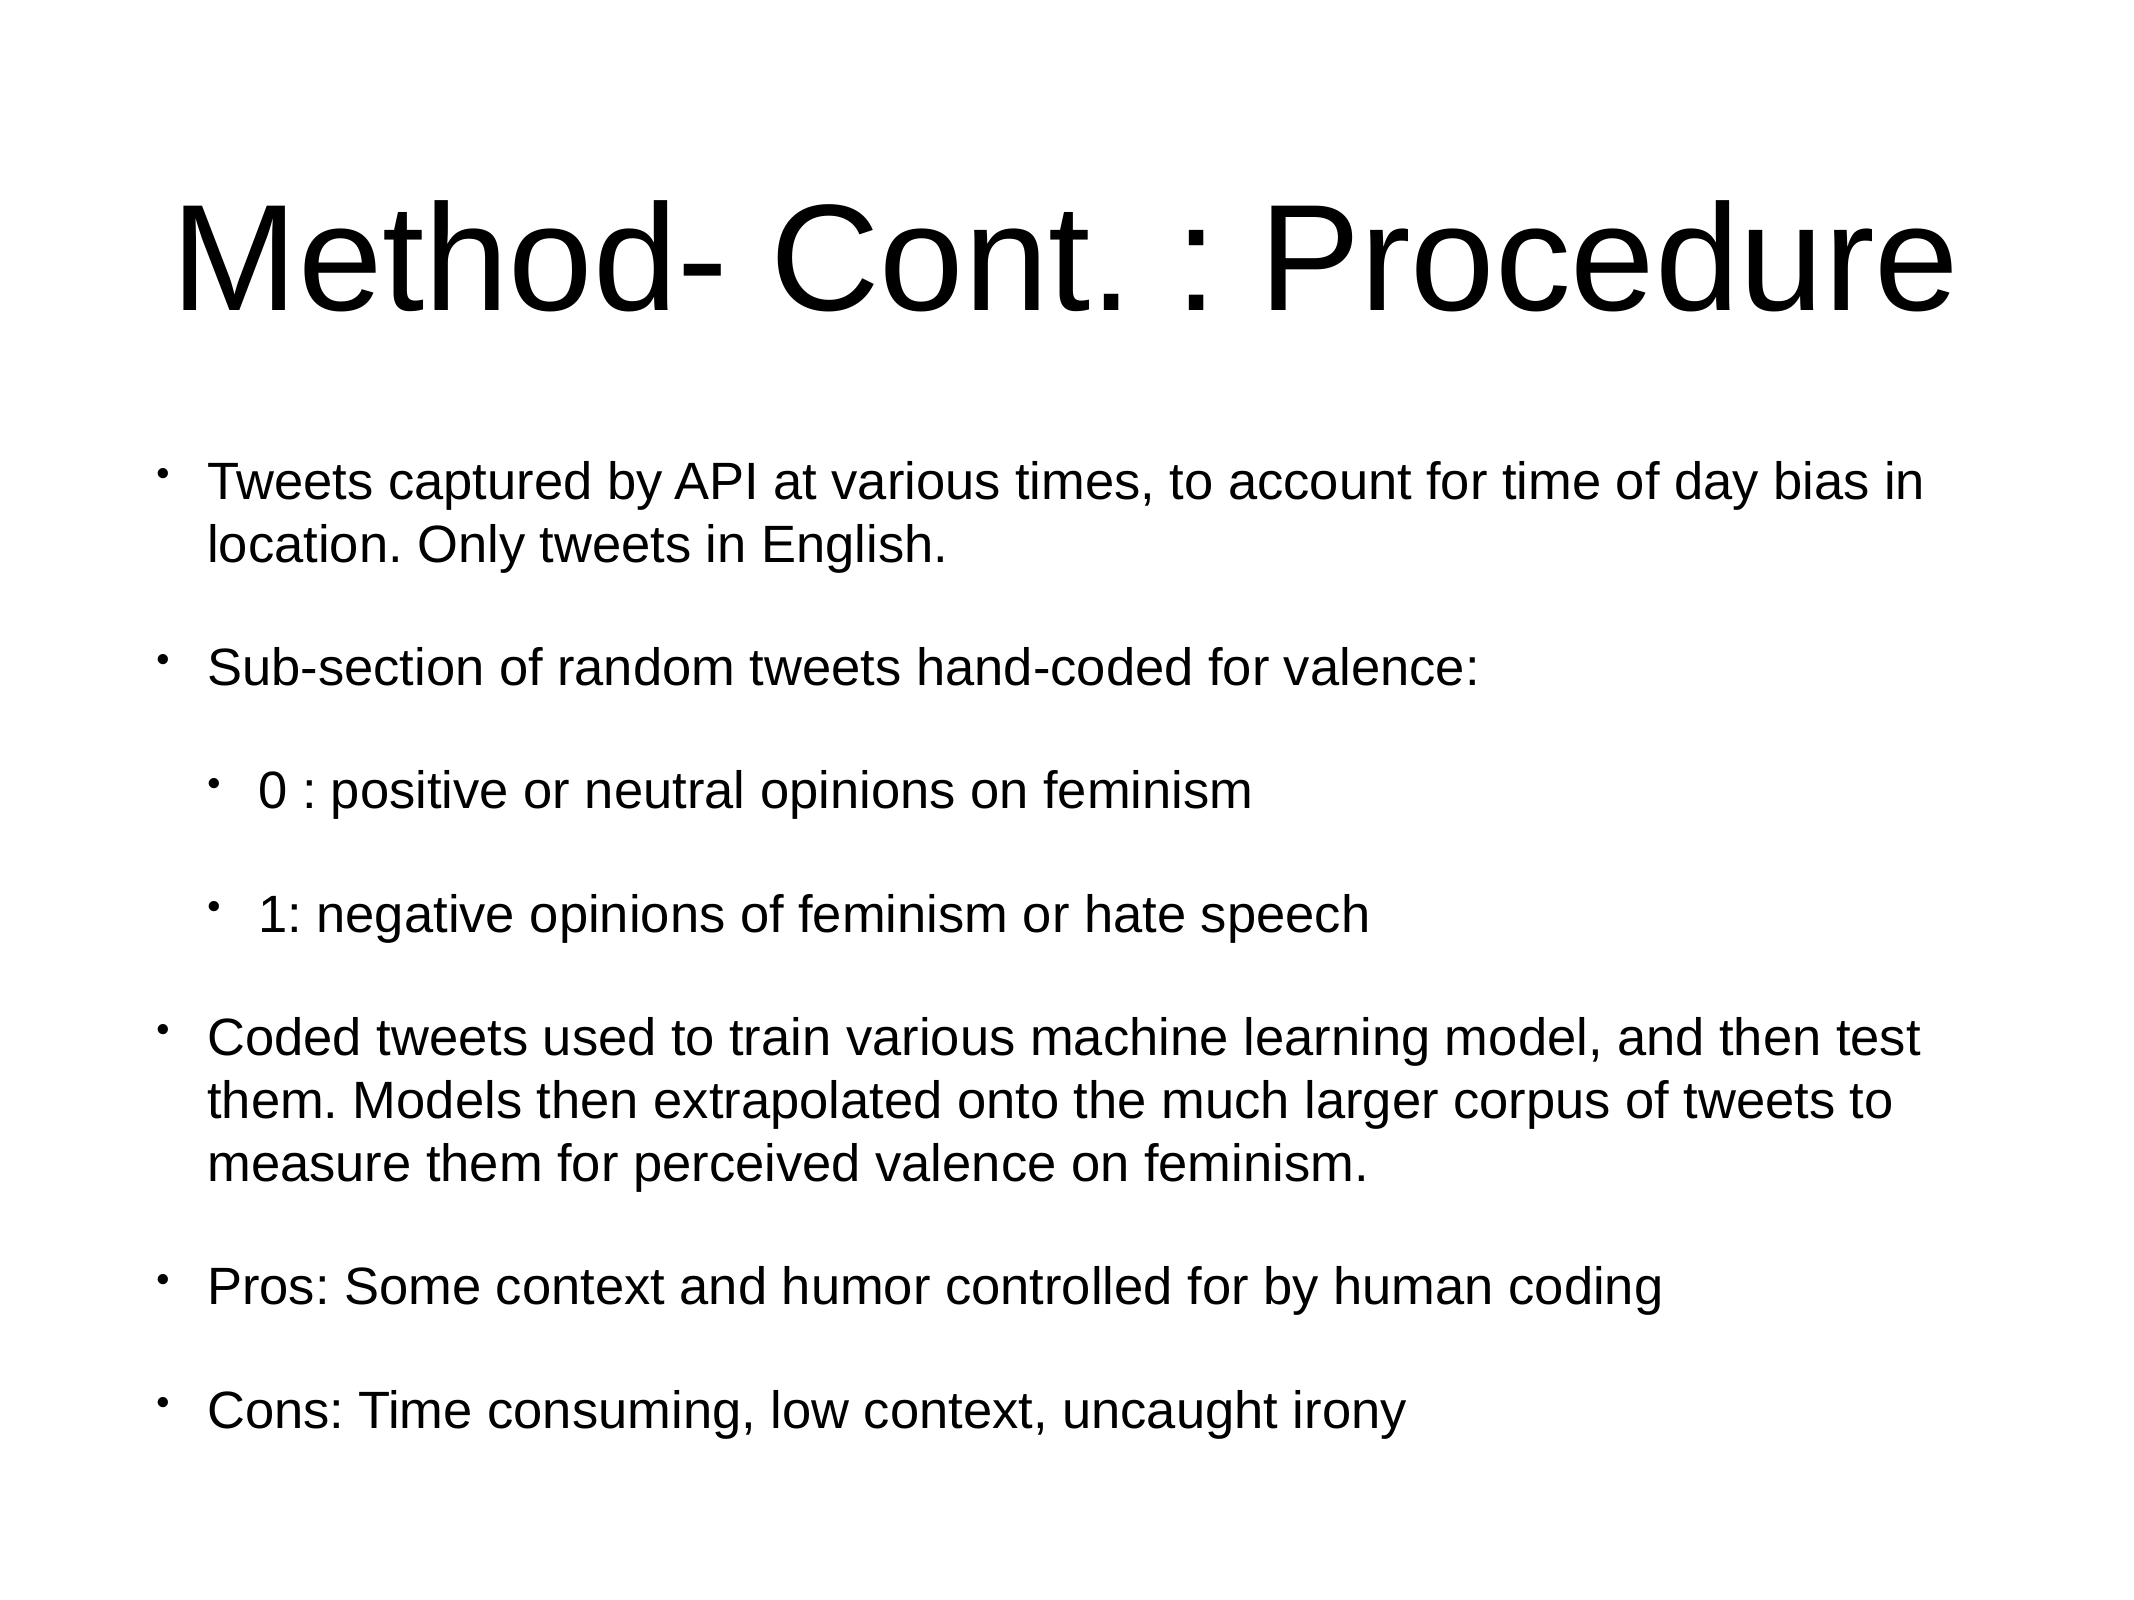

# Method- Cont. : Procedure
Tweets captured by API at various times, to account for time of day bias in location. Only tweets in English.
Sub-section of random tweets hand-coded for valence:
0 : positive or neutral opinions on feminism
1: negative opinions of feminism or hate speech
Coded tweets used to train various machine learning model, and then test them. Models then extrapolated onto the much larger corpus of tweets to measure them for perceived valence on feminism.
Pros: Some context and humor controlled for by human coding
Cons: Time consuming, low context, uncaught irony